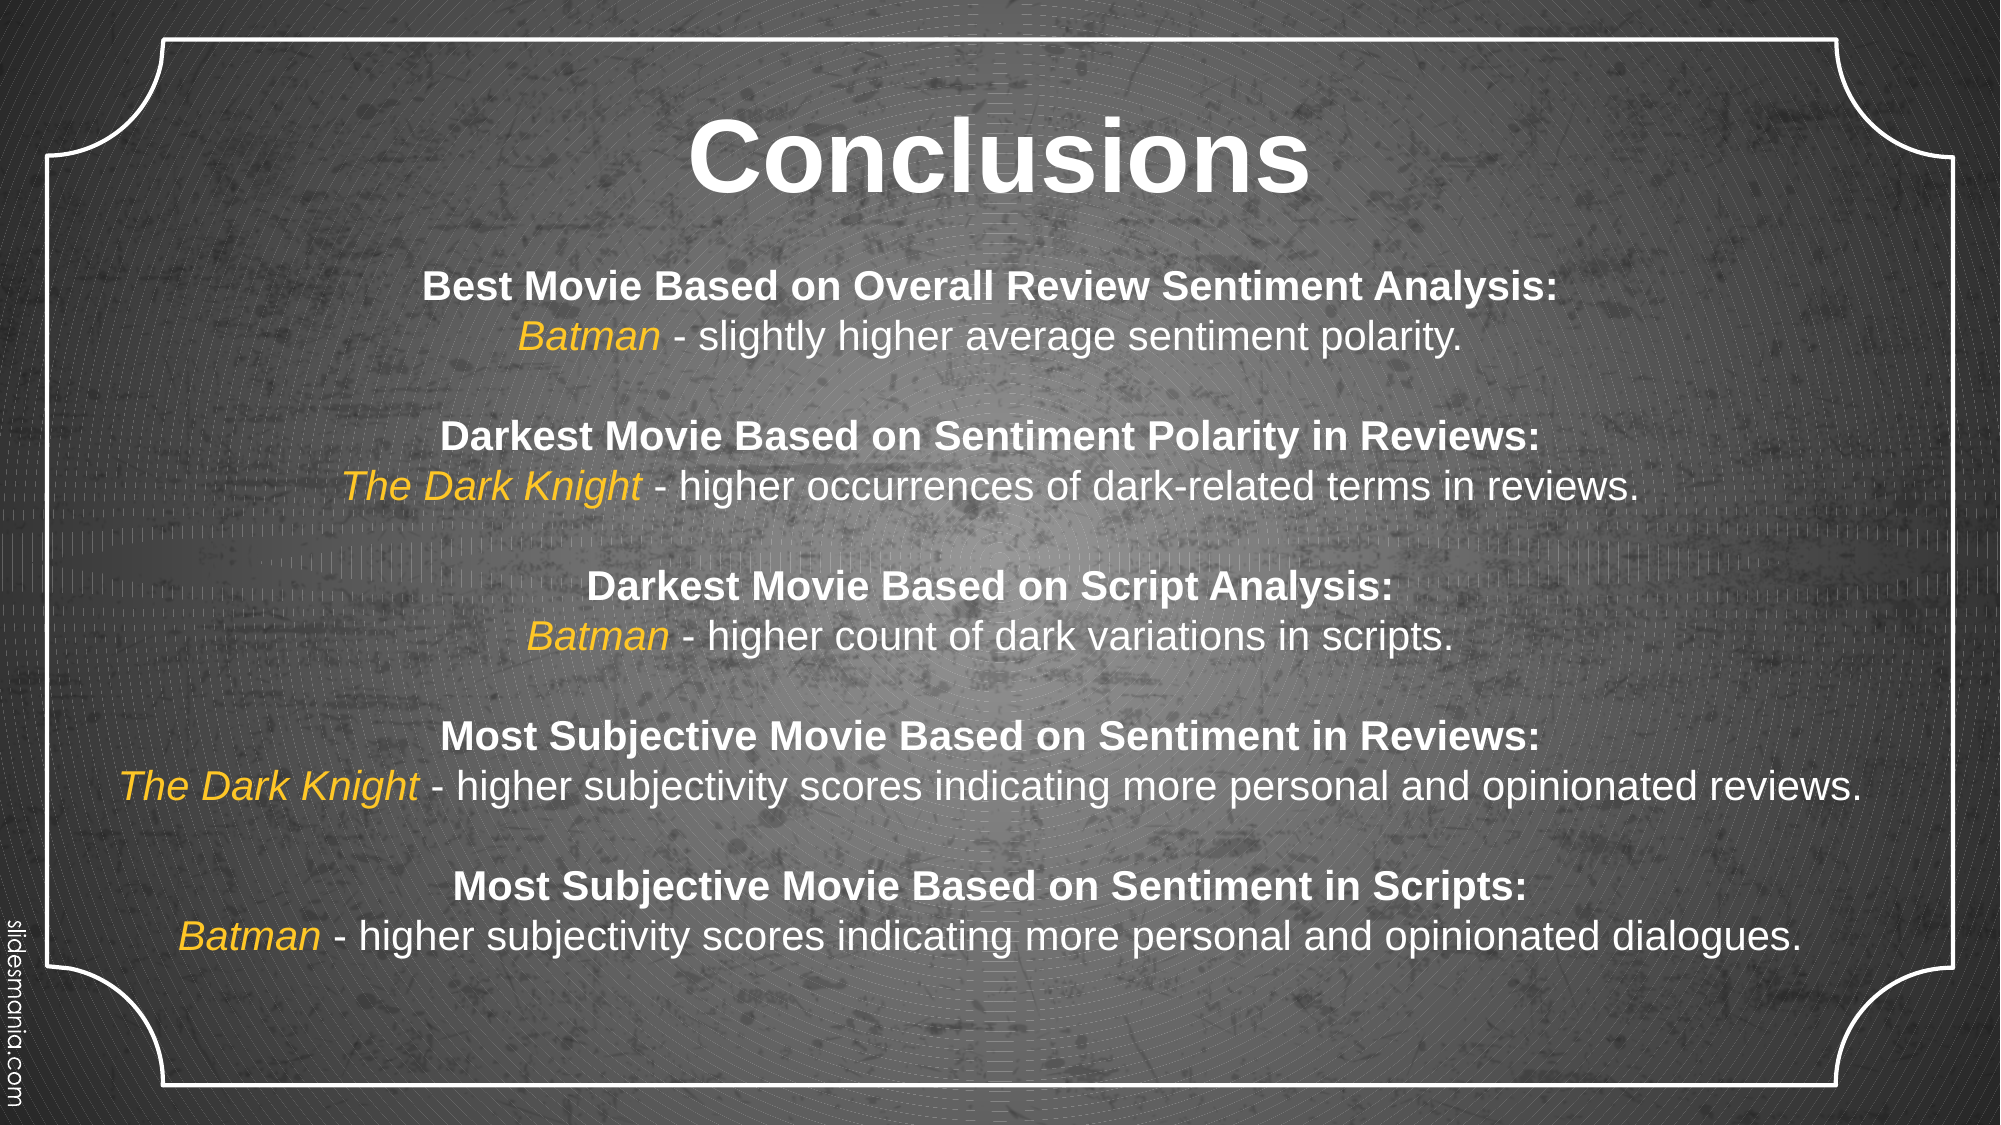

# Conclusions
Best Movie Based on Overall Review Sentiment Analysis:
Batman - slightly higher average sentiment polarity.

Darkest Movie Based on Sentiment Polarity in Reviews:
The Dark Knight - higher occurrences of dark-related terms in reviews.

Darkest Movie Based on Script Analysis:
Batman - higher count of dark variations in scripts.

Most Subjective Movie Based on Sentiment in Reviews:
The Dark Knight - higher subjectivity scores indicating more personal and opinionated reviews.

Most Subjective Movie Based on Sentiment in Scripts:
Batman - higher subjectivity scores indicating more personal and opinionated dialogues.